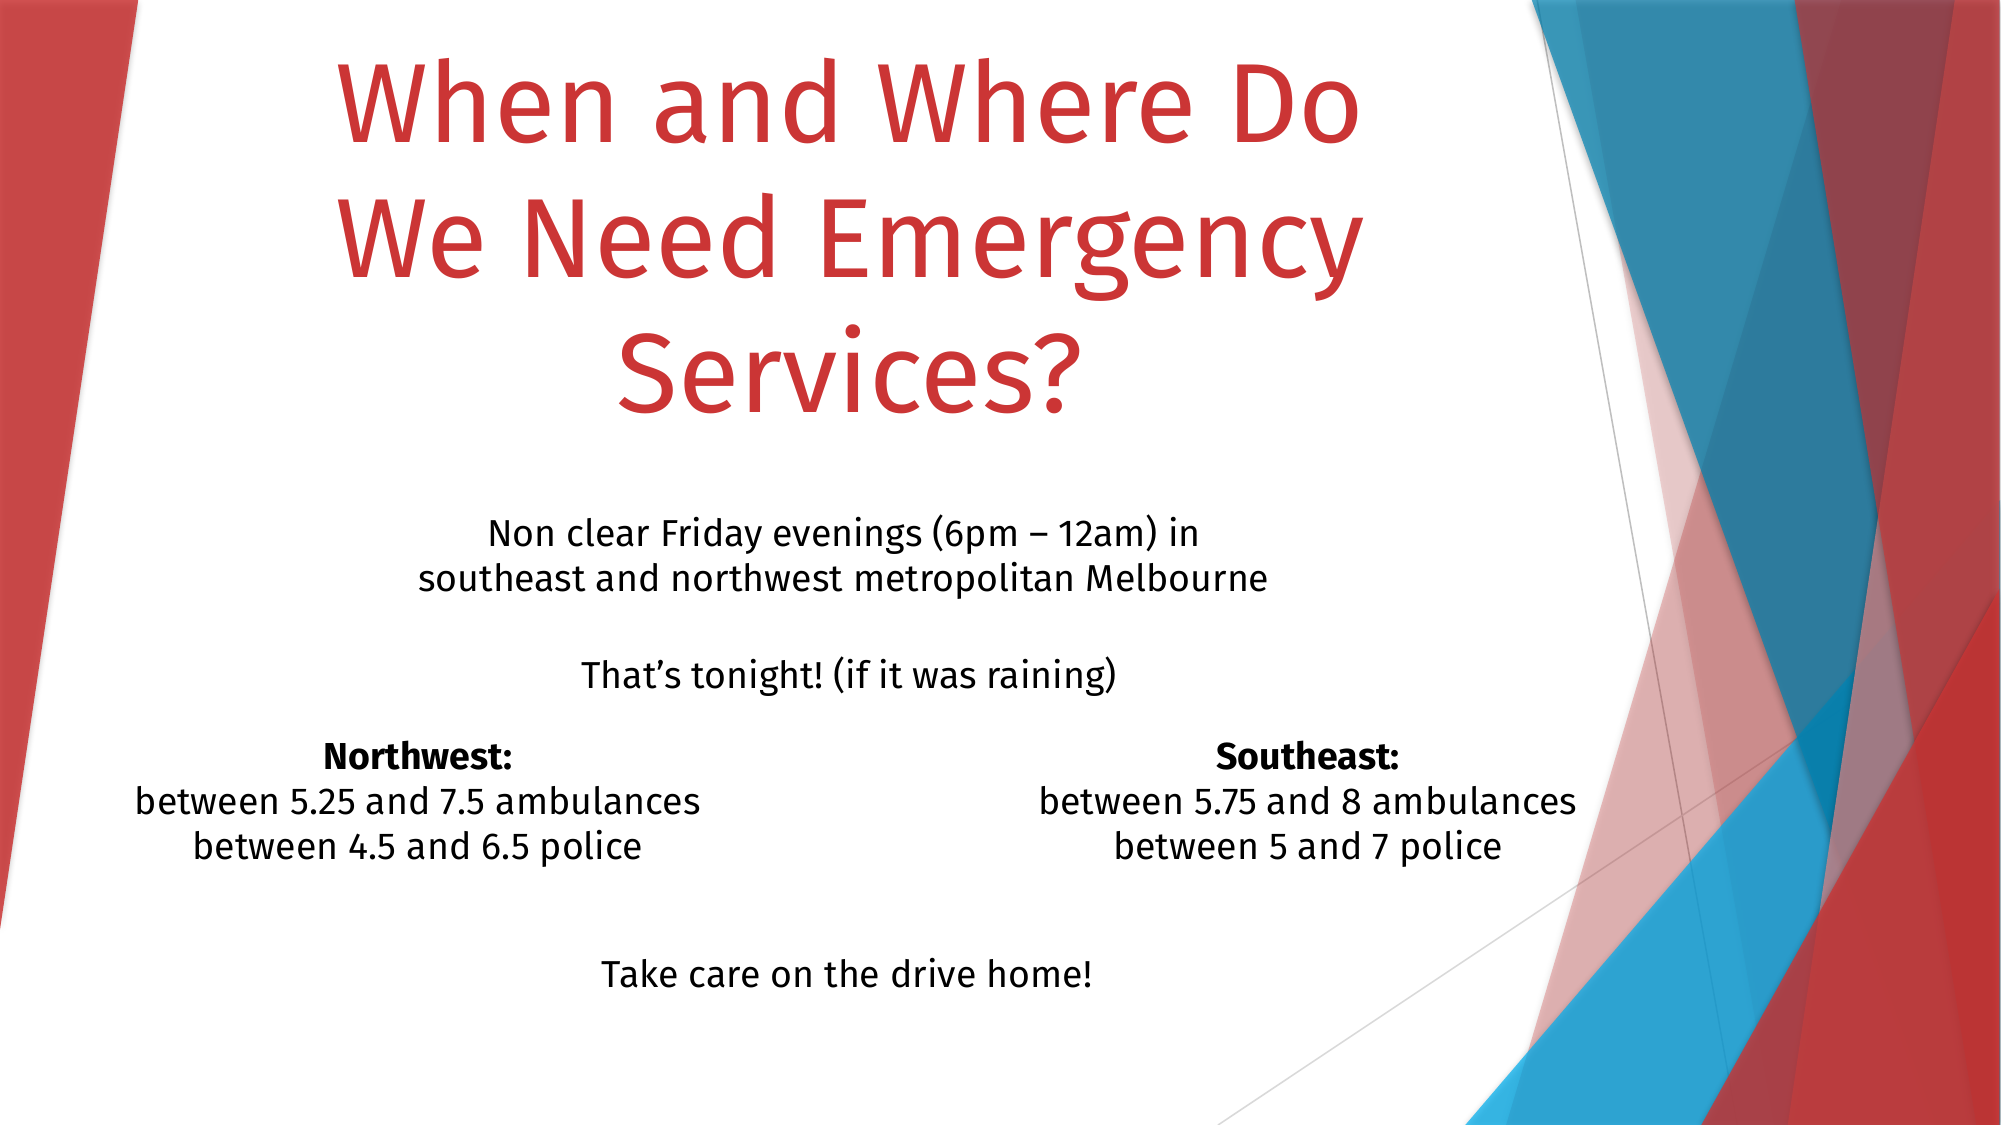

# When and Where Do We Need Emergency Services?
Non clear Friday evenings (6pm – 12am) in
southeast and northwest metropolitan Melbourne
That’s tonight! (if it was raining)
Northwest:
between 5.25 and 7.5 ambulances
between 4.5 and 6.5 police
Southeast:
between 5.75 and 8 ambulances
between 5 and 7 police
Take care on the drive home!